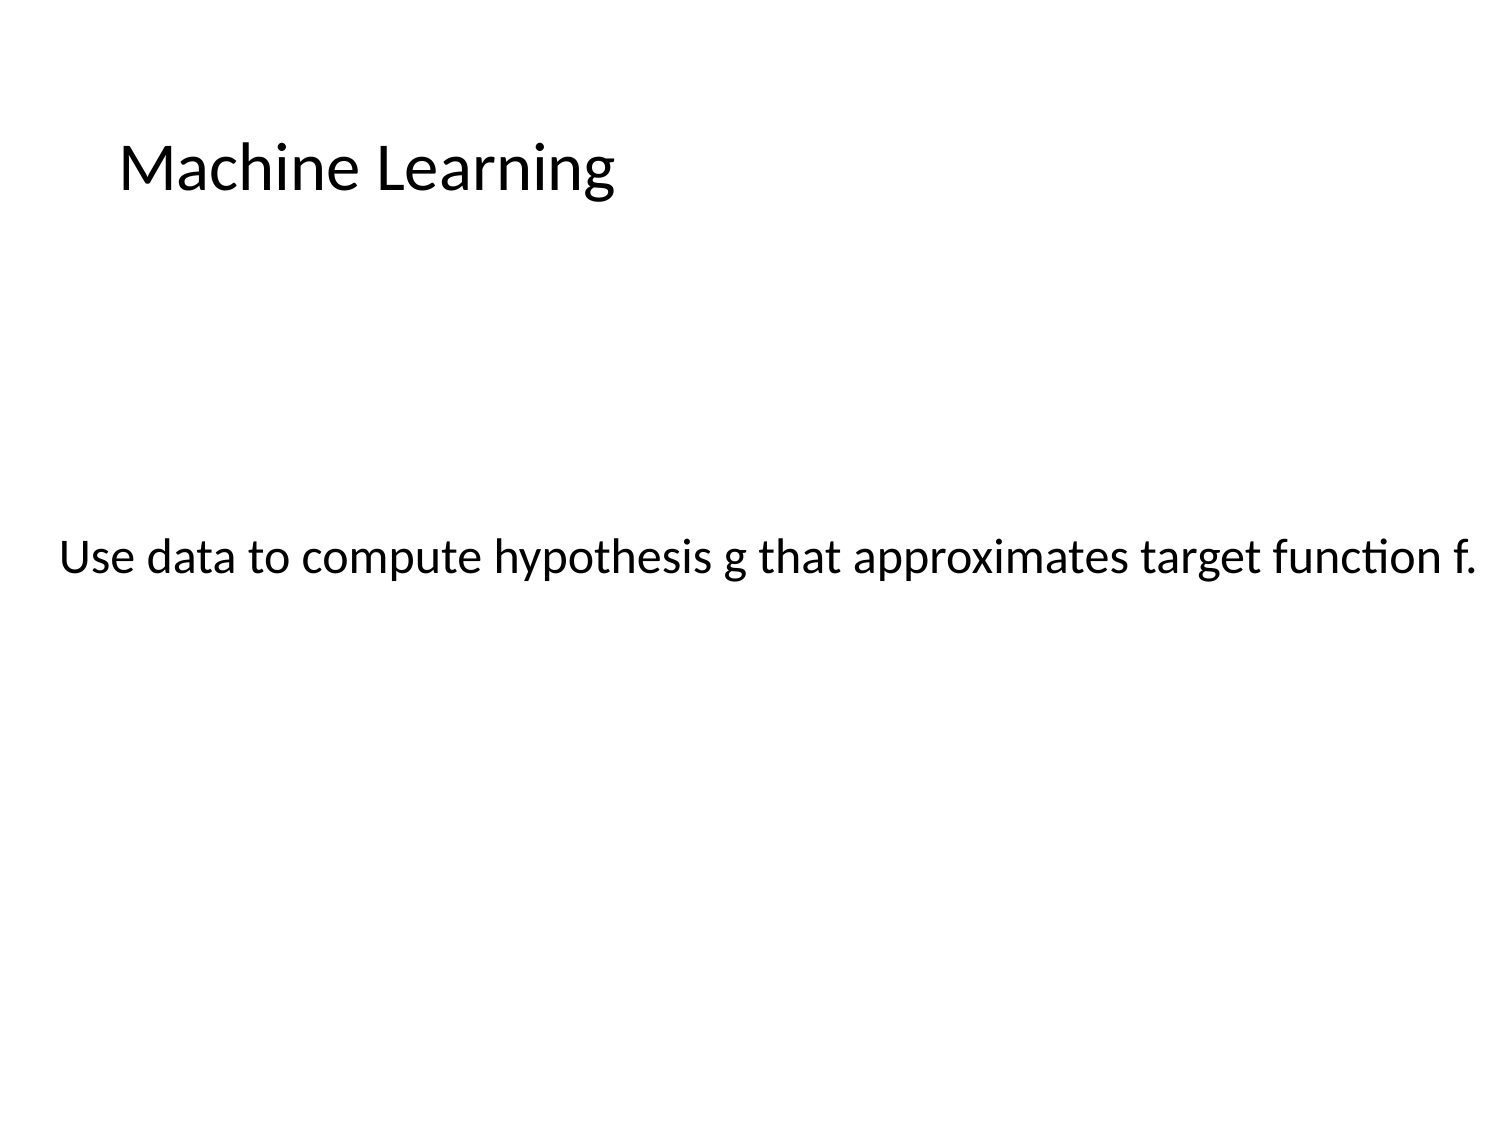

# Machine Learning
Use data to compute hypothesis g that approximates target function f.